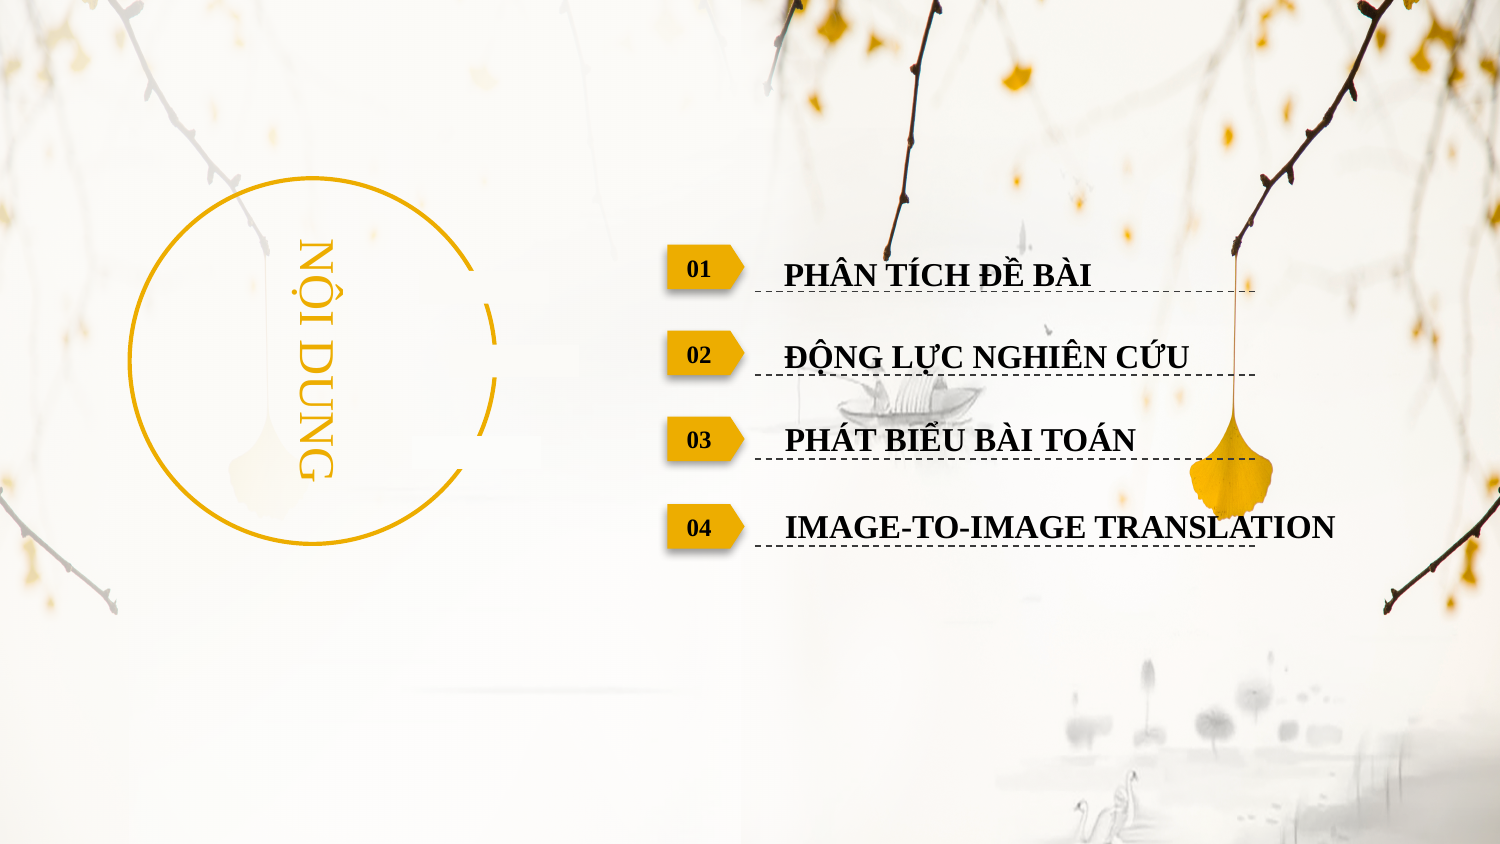

NỘI DUNG

01
PHÂN TÍCH ĐỀ BÀI
ĐỘNG LỰC NGHIÊN CỨU

02
PHÁT BIỂU BÀI TOÁN
03

IMAGE-TO-IMAGE TRANSLATION
04